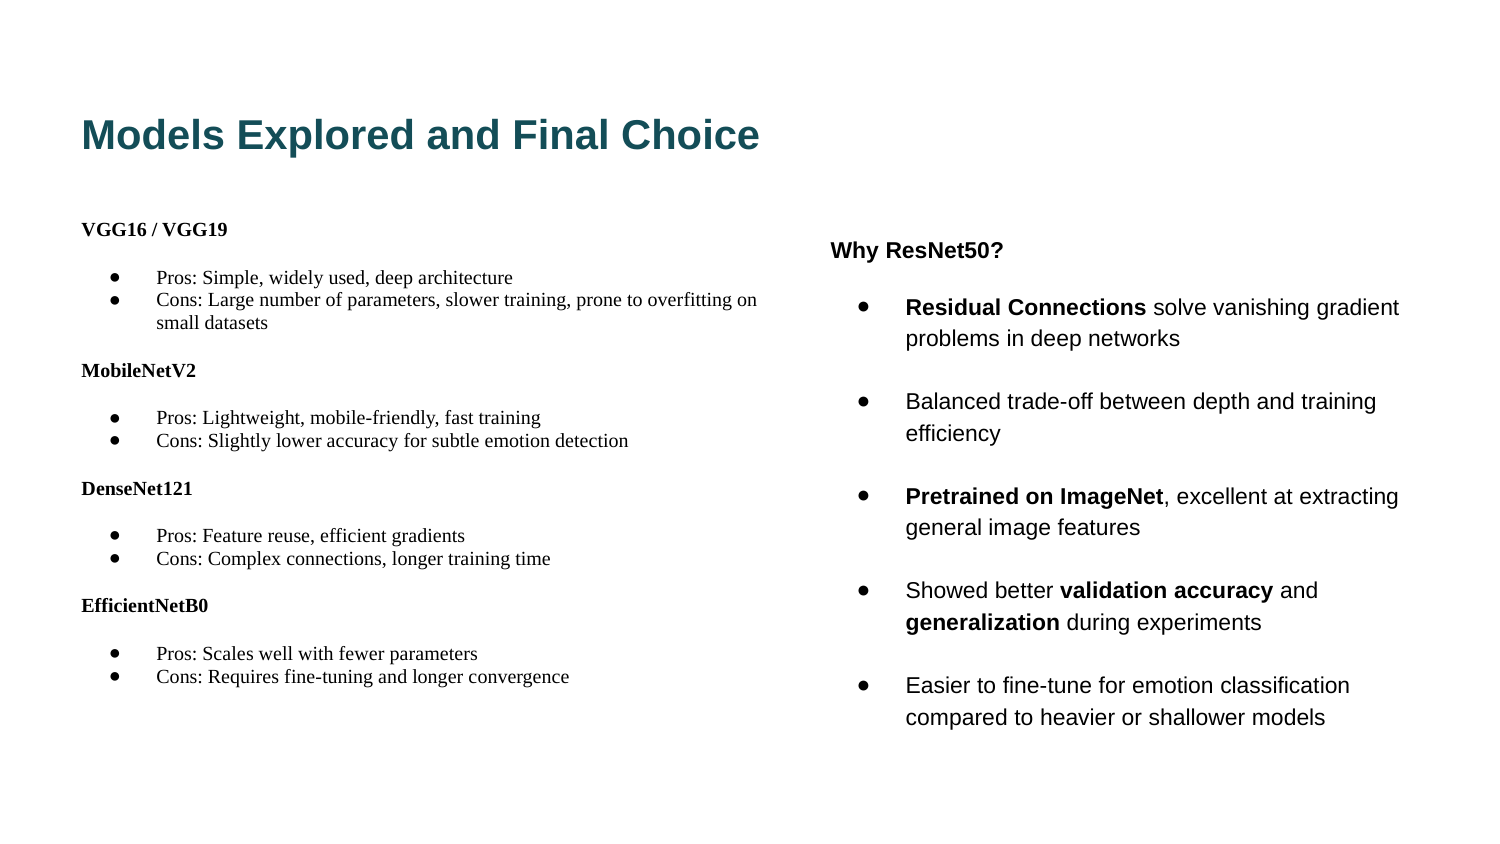

# Models Explored and Final Choice
VGG16 / VGG19
Pros: Simple, widely used, deep architecture
Cons: Large number of parameters, slower training, prone to overfitting on small datasets
MobileNetV2
Pros: Lightweight, mobile-friendly, fast training
Cons: Slightly lower accuracy for subtle emotion detection
DenseNet121
Pros: Feature reuse, efficient gradients
Cons: Complex connections, longer training time
EfficientNetB0
Pros: Scales well with fewer parameters
Cons: Requires fine-tuning and longer convergence

Why ResNet50?
Residual Connections solve vanishing gradient problems in deep networks
Balanced trade-off between depth and training efficiency
Pretrained on ImageNet, excellent at extracting general image features
Showed better validation accuracy and generalization during experiments
Easier to fine-tune for emotion classification compared to heavier or shallower models